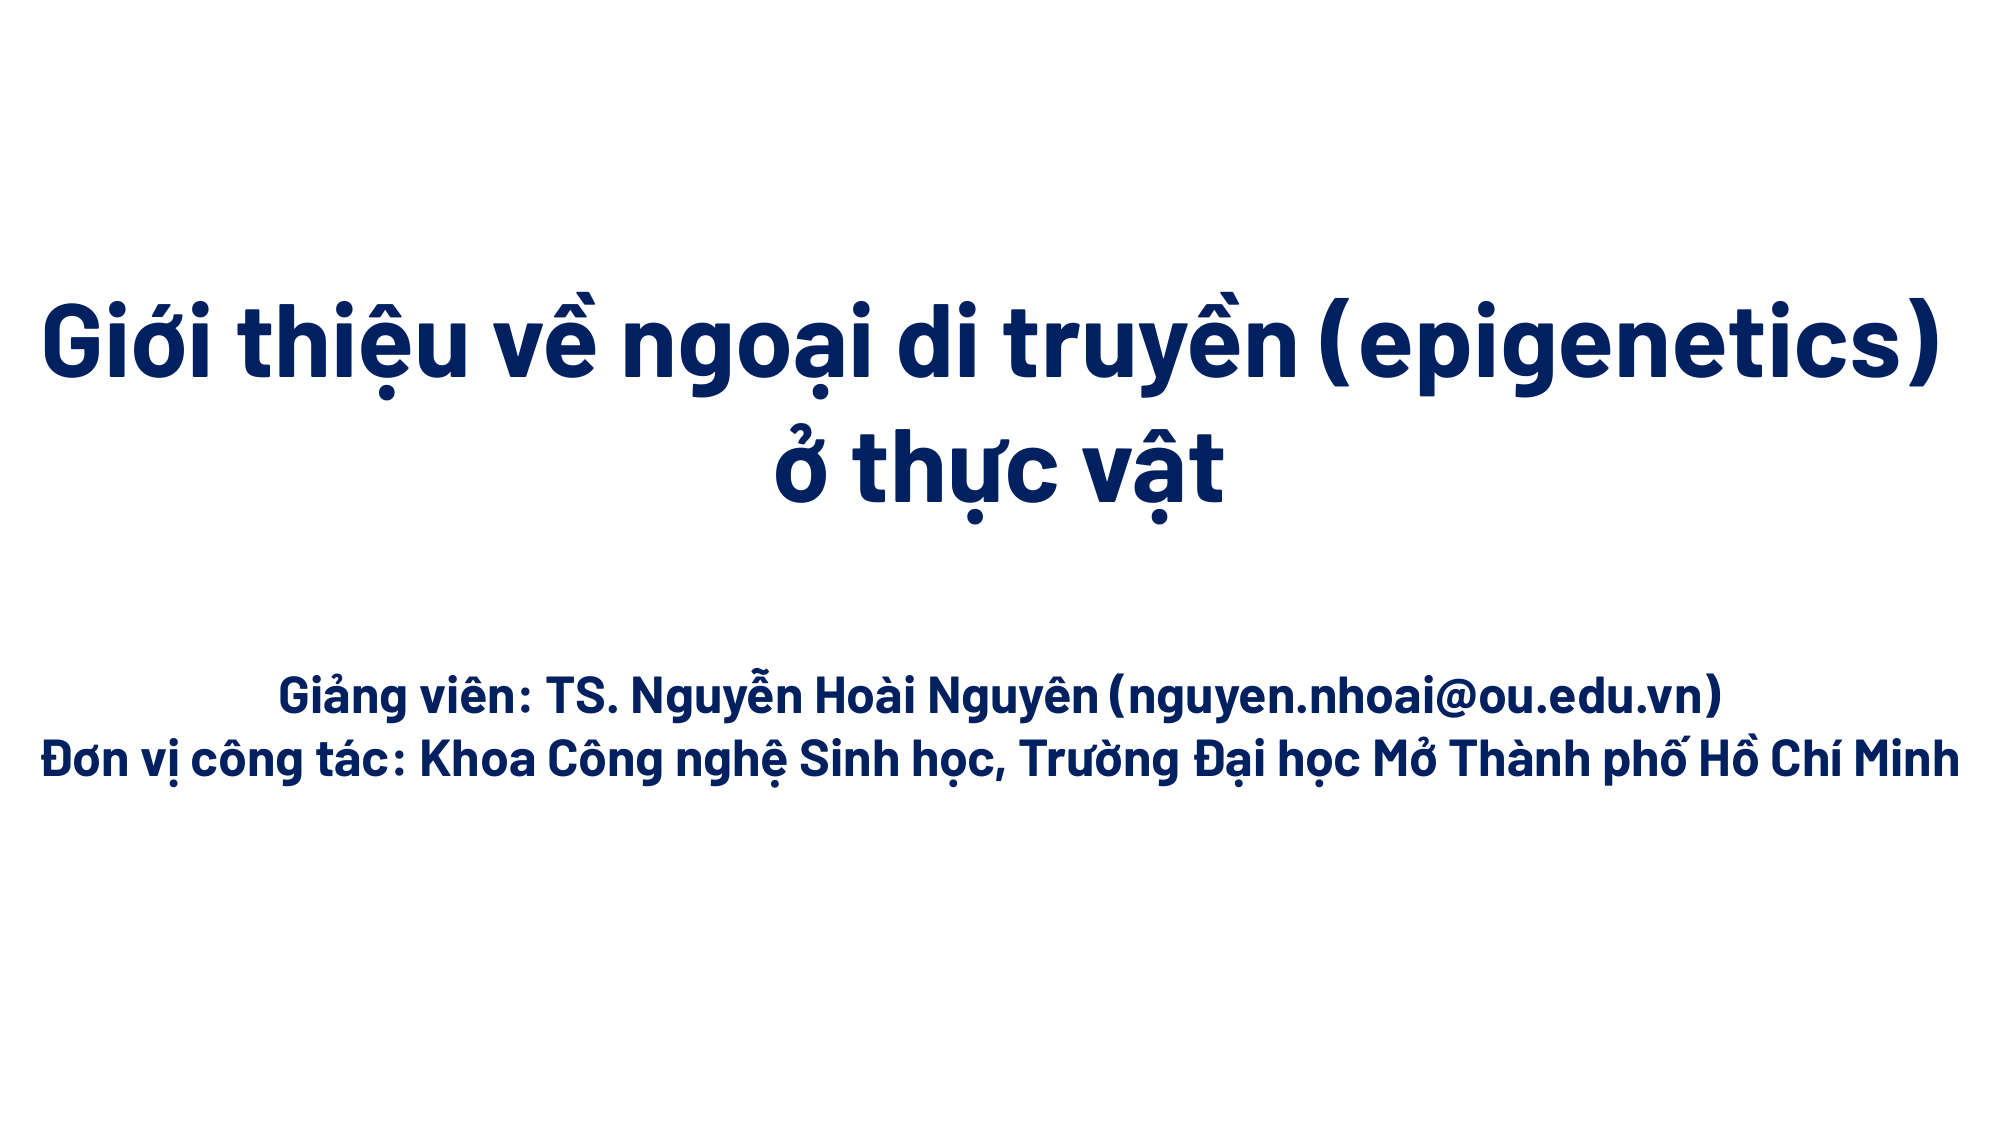

Giới thiệu về ngoại di truyền (epigenetics)
ở thực vật
Giảng viên: TS. Nguyễn Hoài Nguyên (nguyen.nhoai@ou.edu.vn)
Đơn vị công tác: Khoa Công nghệ Sinh học, Trường Đại học Mở Thành phố Hồ Chí Minh